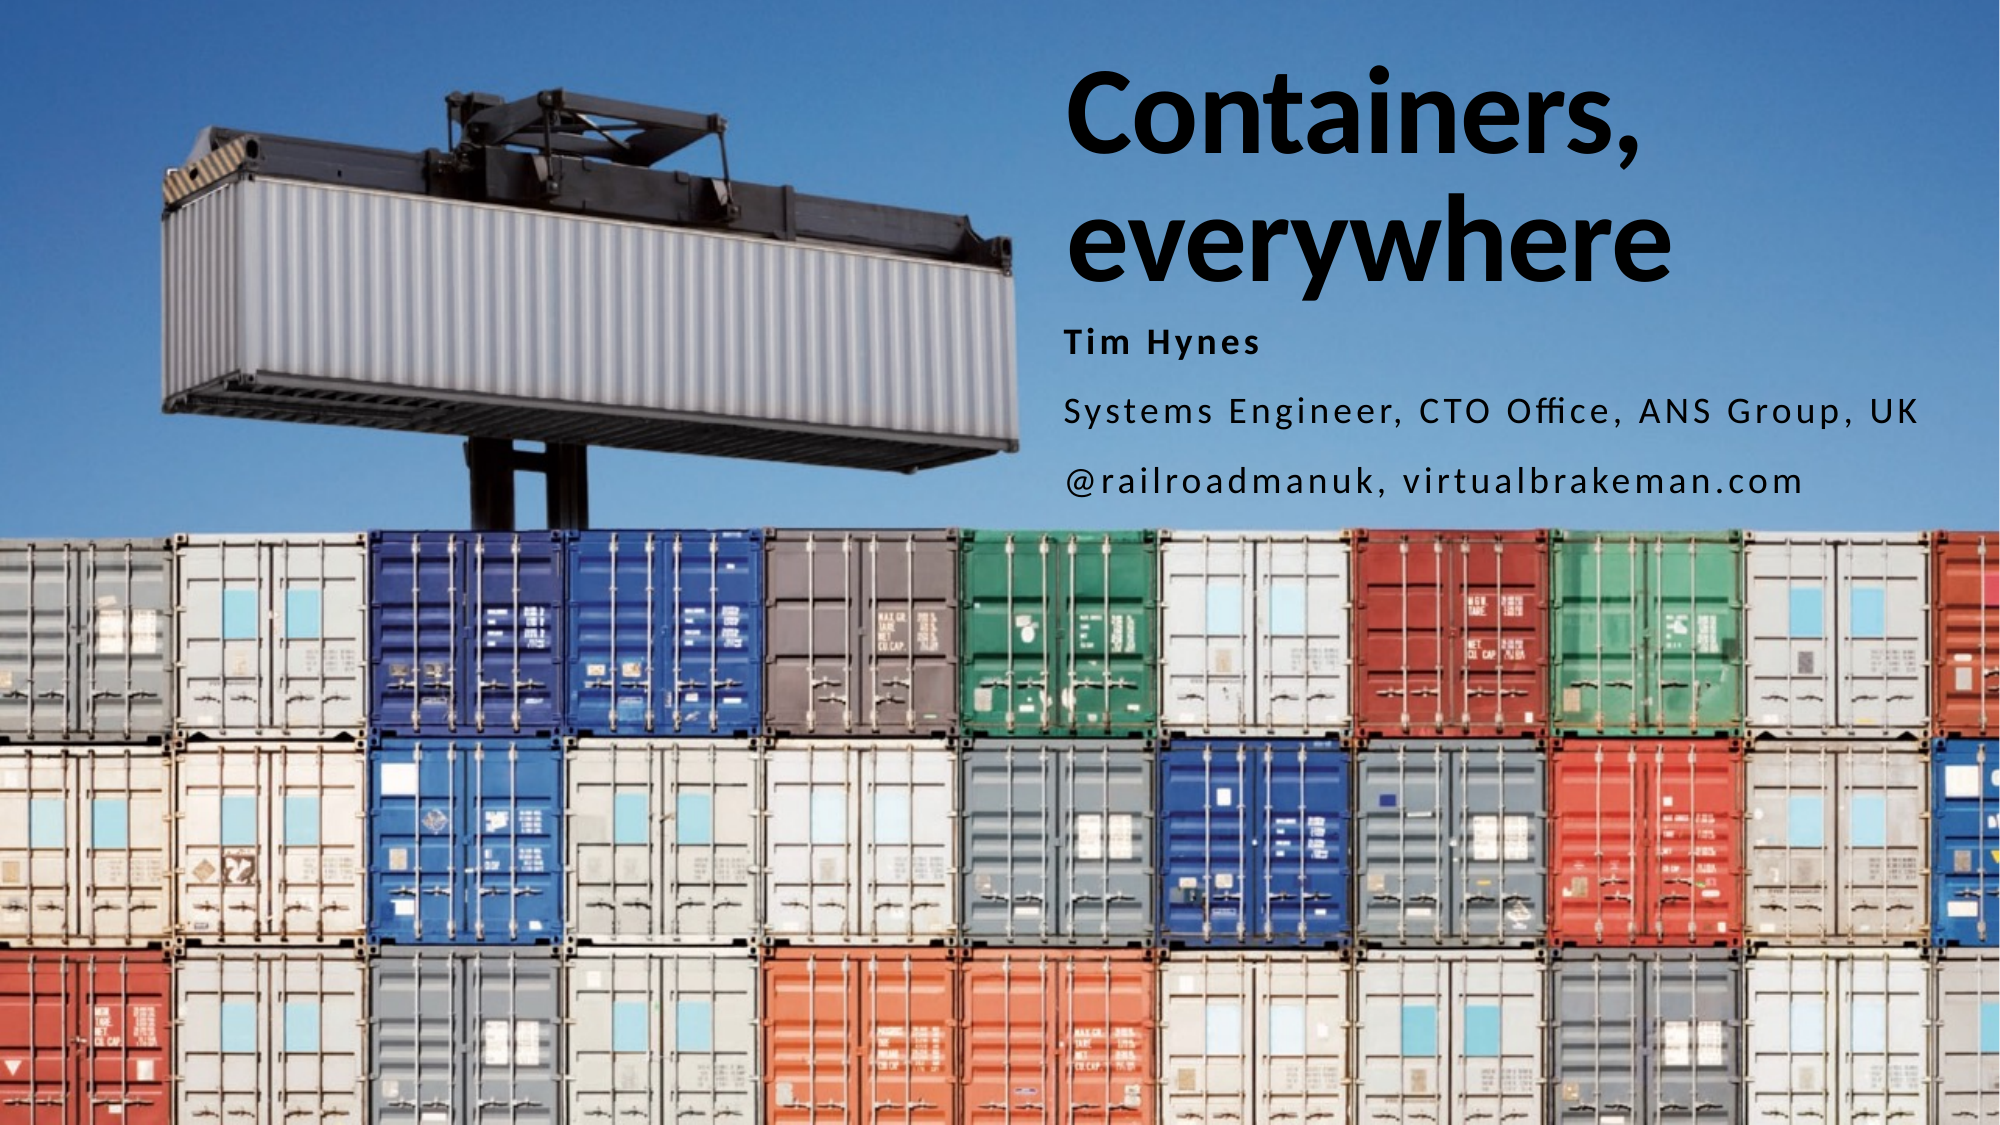

# Containers, everywhere
Tim Hynes
Systems Engineer, CTO Office, ANS Group, UK
@railroadmanuk, virtualbrakeman.com